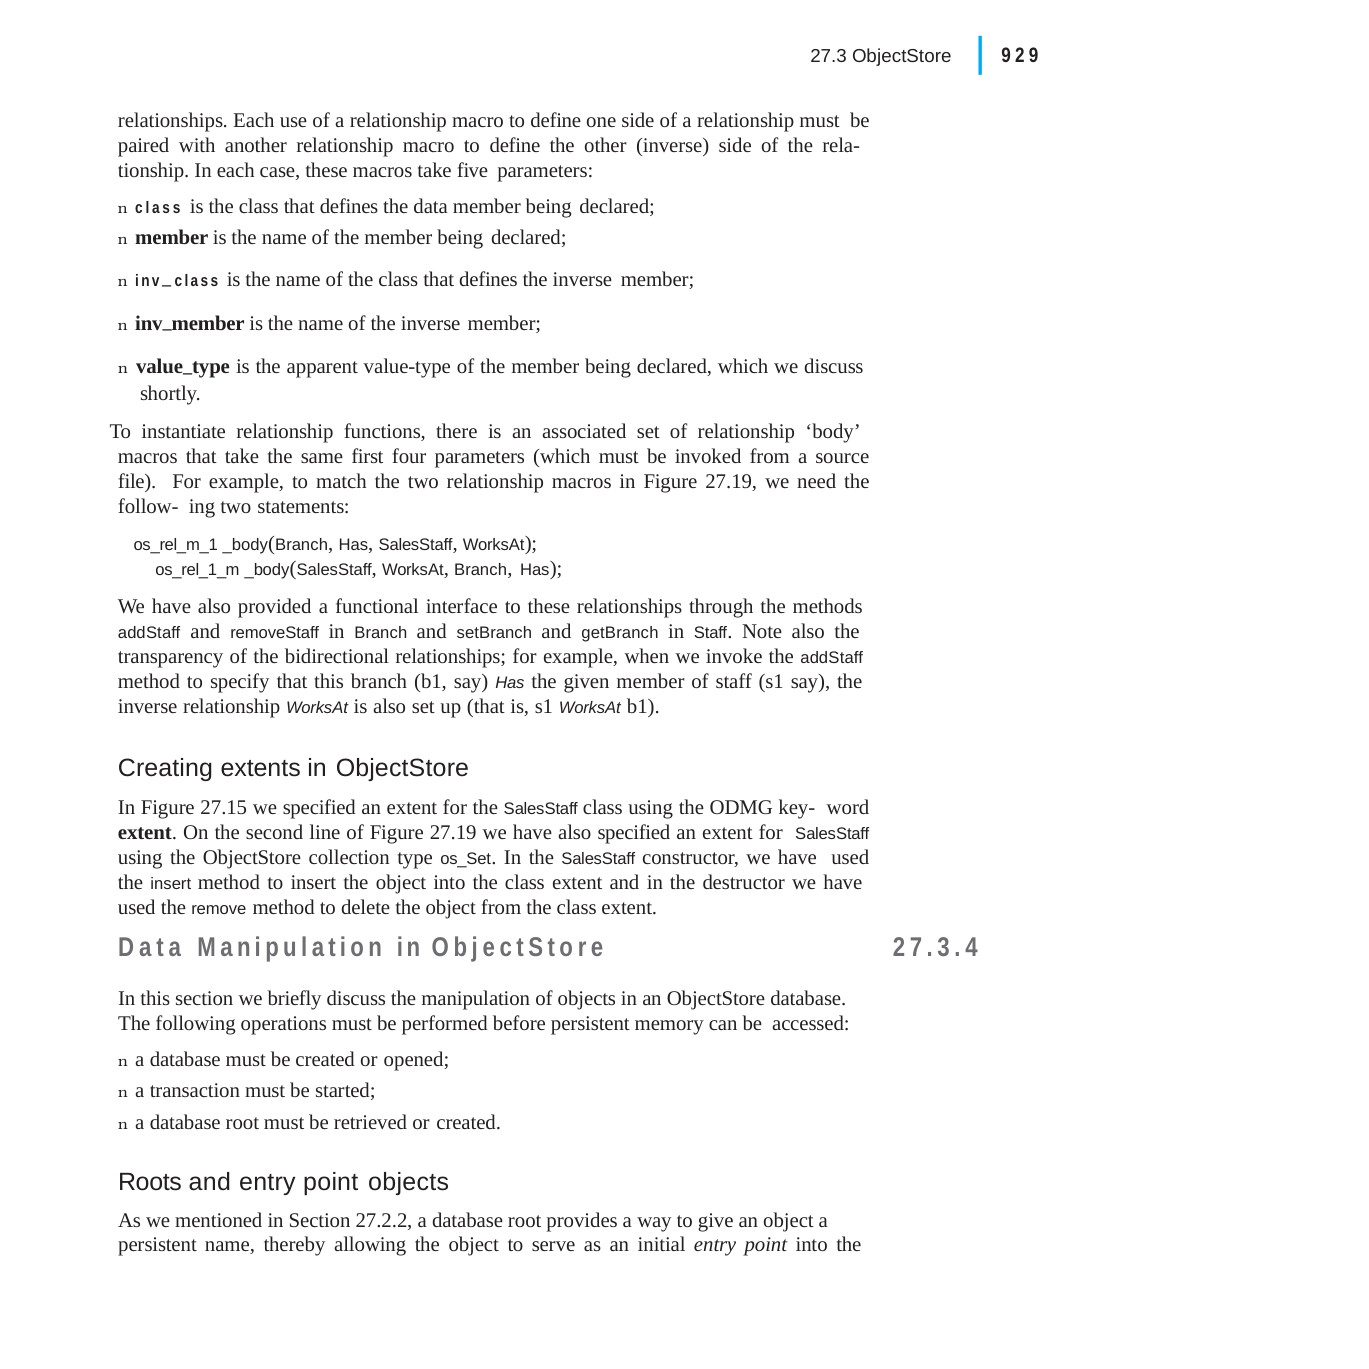

|
929
27.3 ObjectStore
relationships. Each use of a relationship macro to define one side of a relationship must  be paired with another relationship macro to define the other (inverse) side of the rela-  tionship. In each case, these macros take five parameters:
n class is the class that defines the data member being declared;
n member is the name of the member being declared;
n inv_class is the name of the class that defines the inverse member;
n inv_member is the name of the inverse member;
n value_type is the apparent value-type of the member being declared, which we discuss  shortly.
To instantiate relationship functions, there is an associated set of relationship ‘body’  macros that take the same first four parameters (which must be invoked from a source file).  For example, to match the two relationship macros in Figure 27.19, we need the follow-  ing two statements:
os_rel_m_1 _body(Branch, Has, SalesStaff, WorksAt);  os_rel_1_m _body(SalesStaff, WorksAt, Branch, Has);
We have also provided a functional interface to these relationships through the methods  addStaff and removeStaff in Branch and setBranch and getBranch in Staff. Note also the  transparency of the bidirectional relationships; for example, when we invoke the addStaff  method to specify that this branch (b1, say) Has the given member of staff (s1 say), the  inverse relationship WorksAt is also set up (that is, s1 WorksAt b1).

Creating extents in ObjectStore
In Figure 27.15 we specified an extent for the SalesStaff class using the ODMG key-  word extent. On the second line of Figure 27.19 we have also specified an extent for  SalesStaff using the ObjectStore collection type os_Set. In the SalesStaff constructor, we have  used the insert method to insert the object into the class extent and in the destructor we have  used the remove method to delete the object from the class extent.
Data Manipulation in ObjectStore
In this section we briefly discuss the manipulation of objects in an ObjectStore database.  The following operations must be performed before persistent memory can be accessed:
n a database must be created or opened;
n a transaction must be started;
n a database root must be retrieved or created.
27.3.4
Roots and entry point objects
As we mentioned in Section 27.2.2, a database root provides a way to give an object a  persistent name, thereby allowing the object to serve as an initial entry point into the